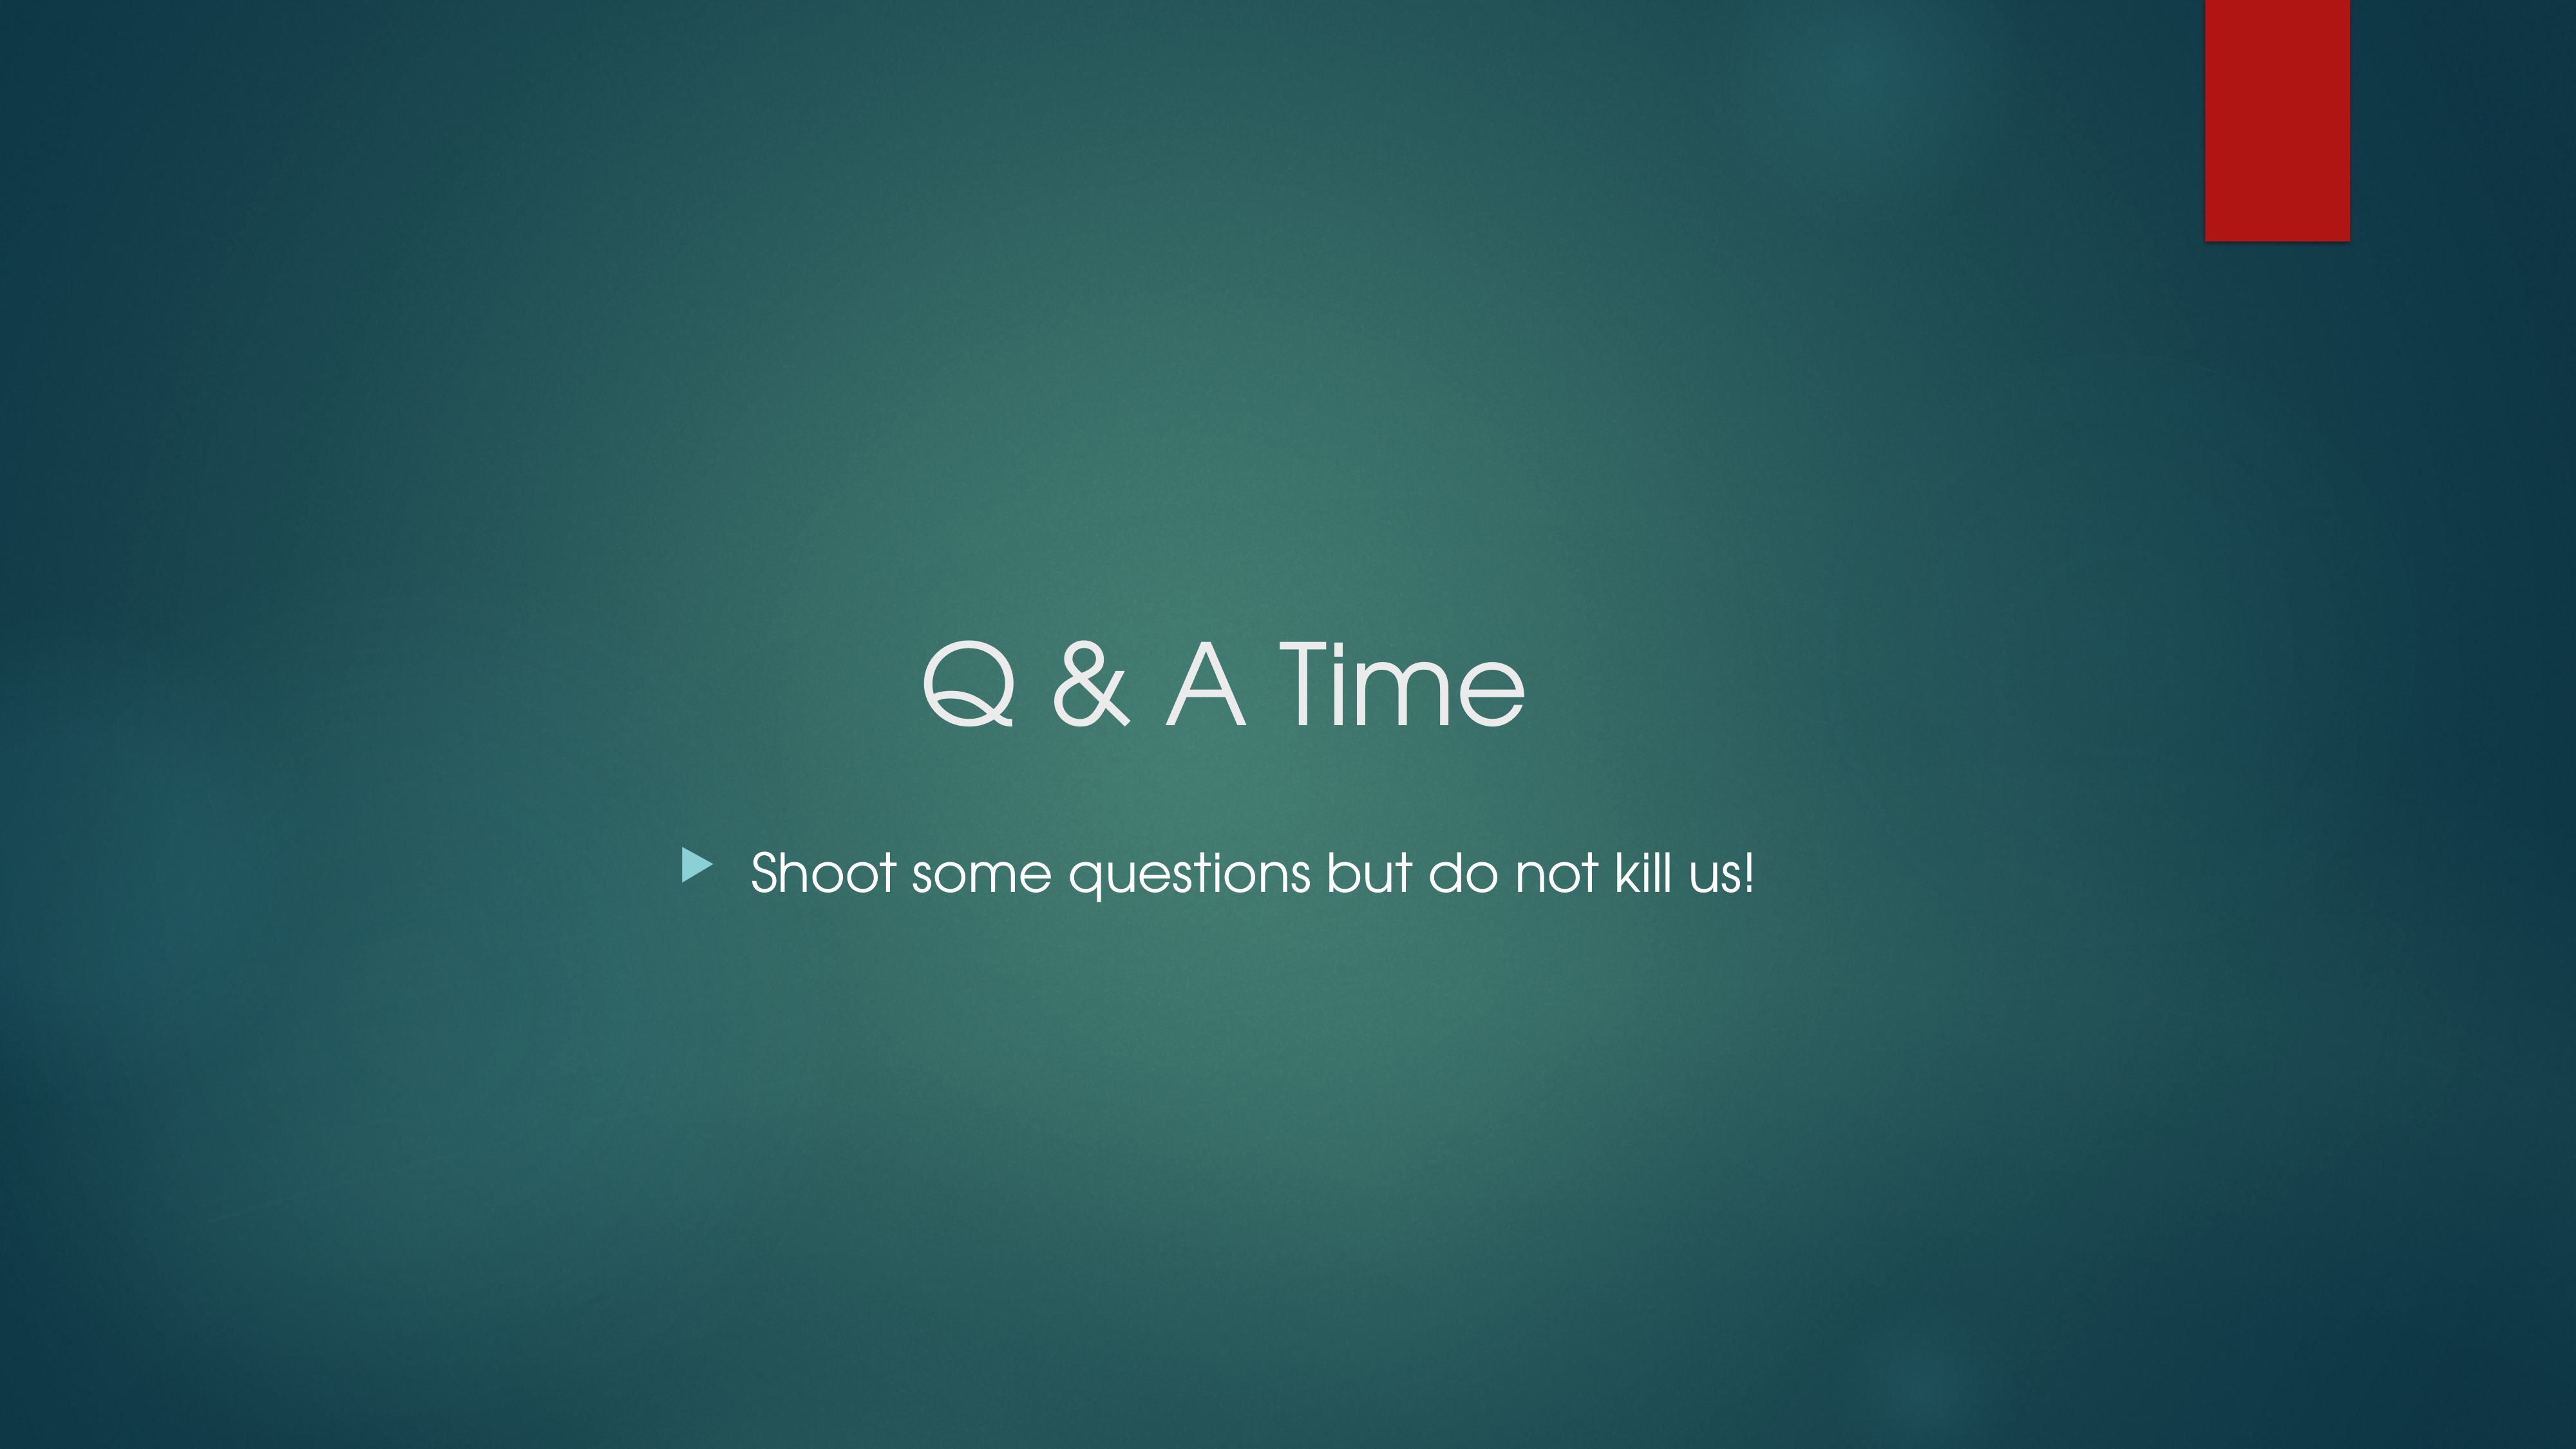

# Q & A Time
Shoot some questions but do not kill us!